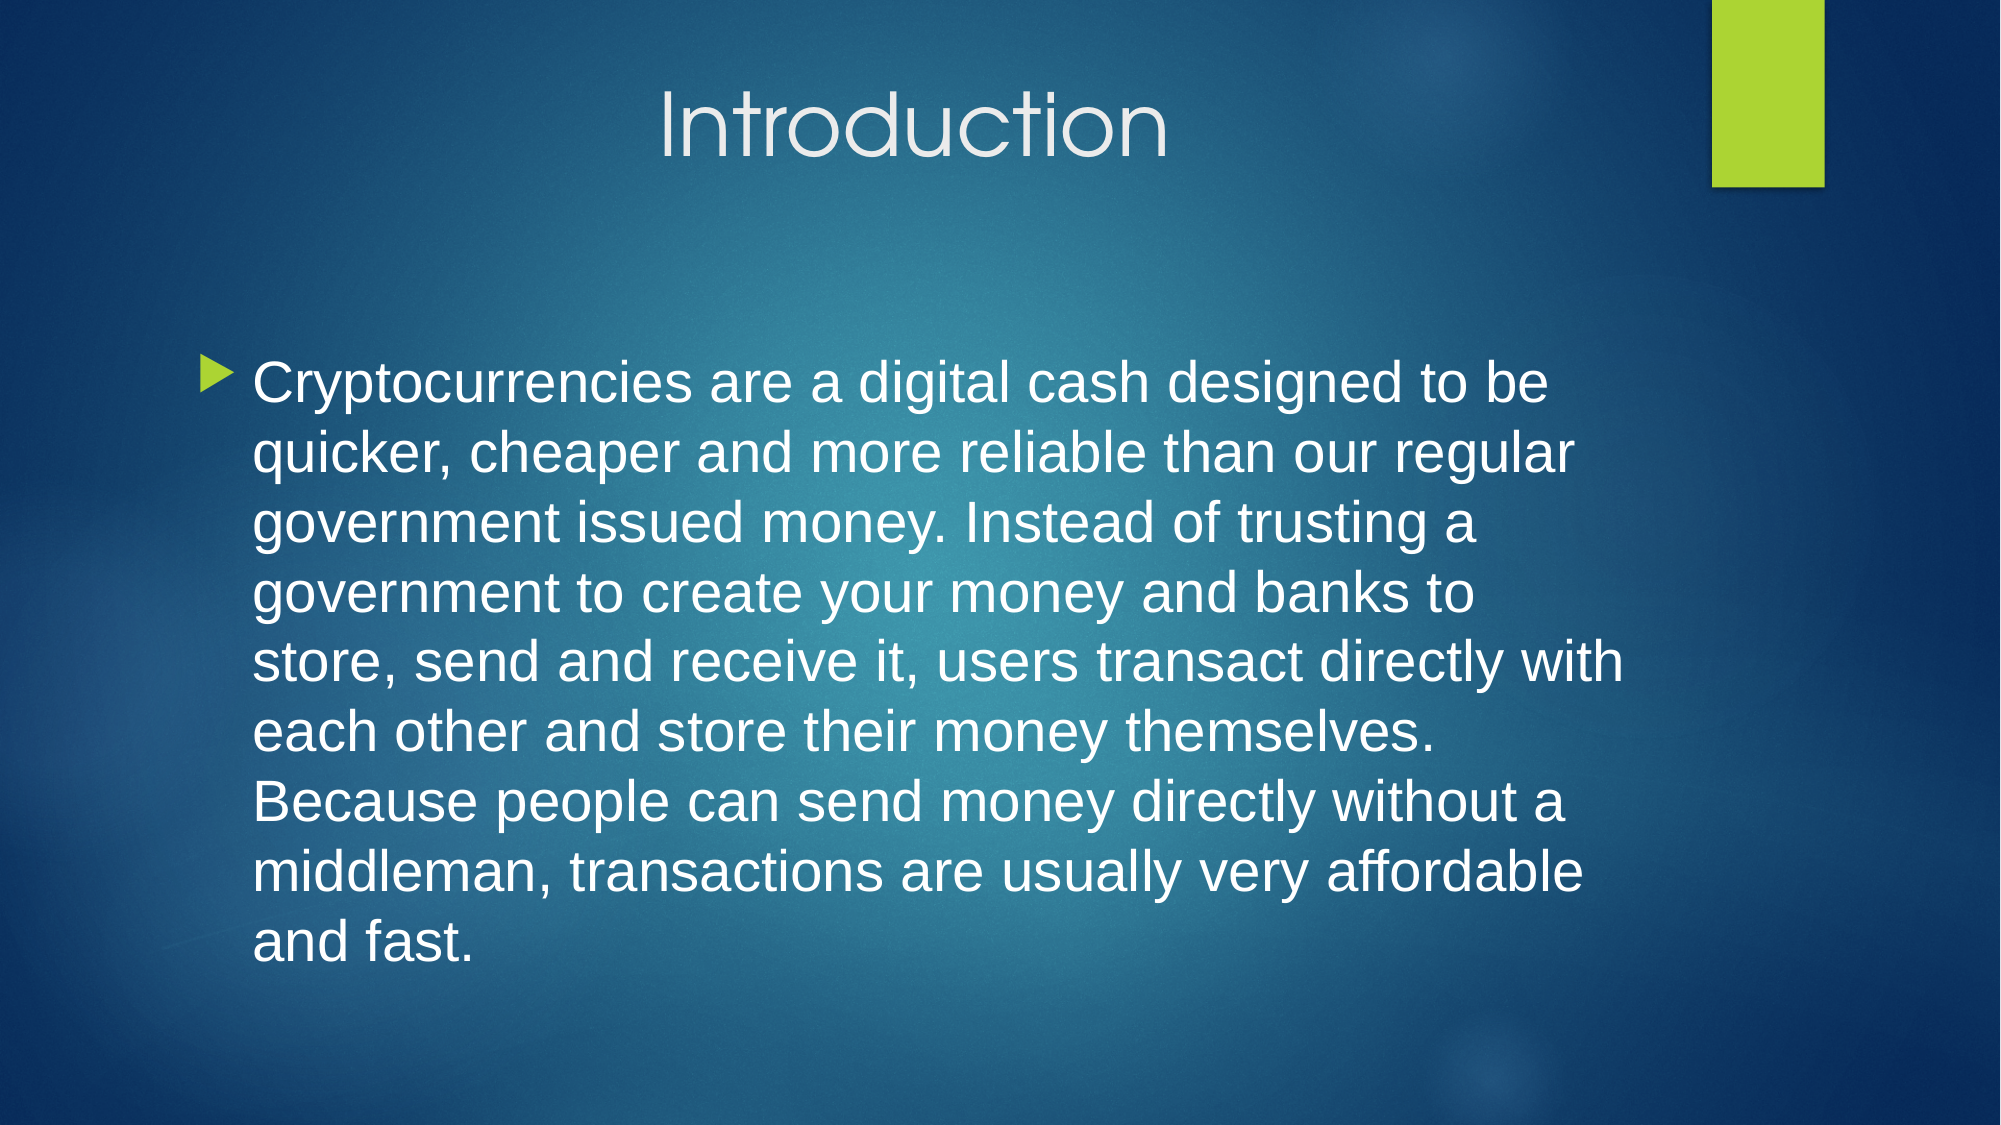

# Introduction
Cryptocurrencies are a digital cash designed to be quicker, cheaper and more reliable than our regular government issued money. Instead of trusting a government to create your money and banks to store, send and receive it, users transact directly with each other and store their money themselves. Because people can send money directly without a middleman, transactions are usually very affordable and fast.